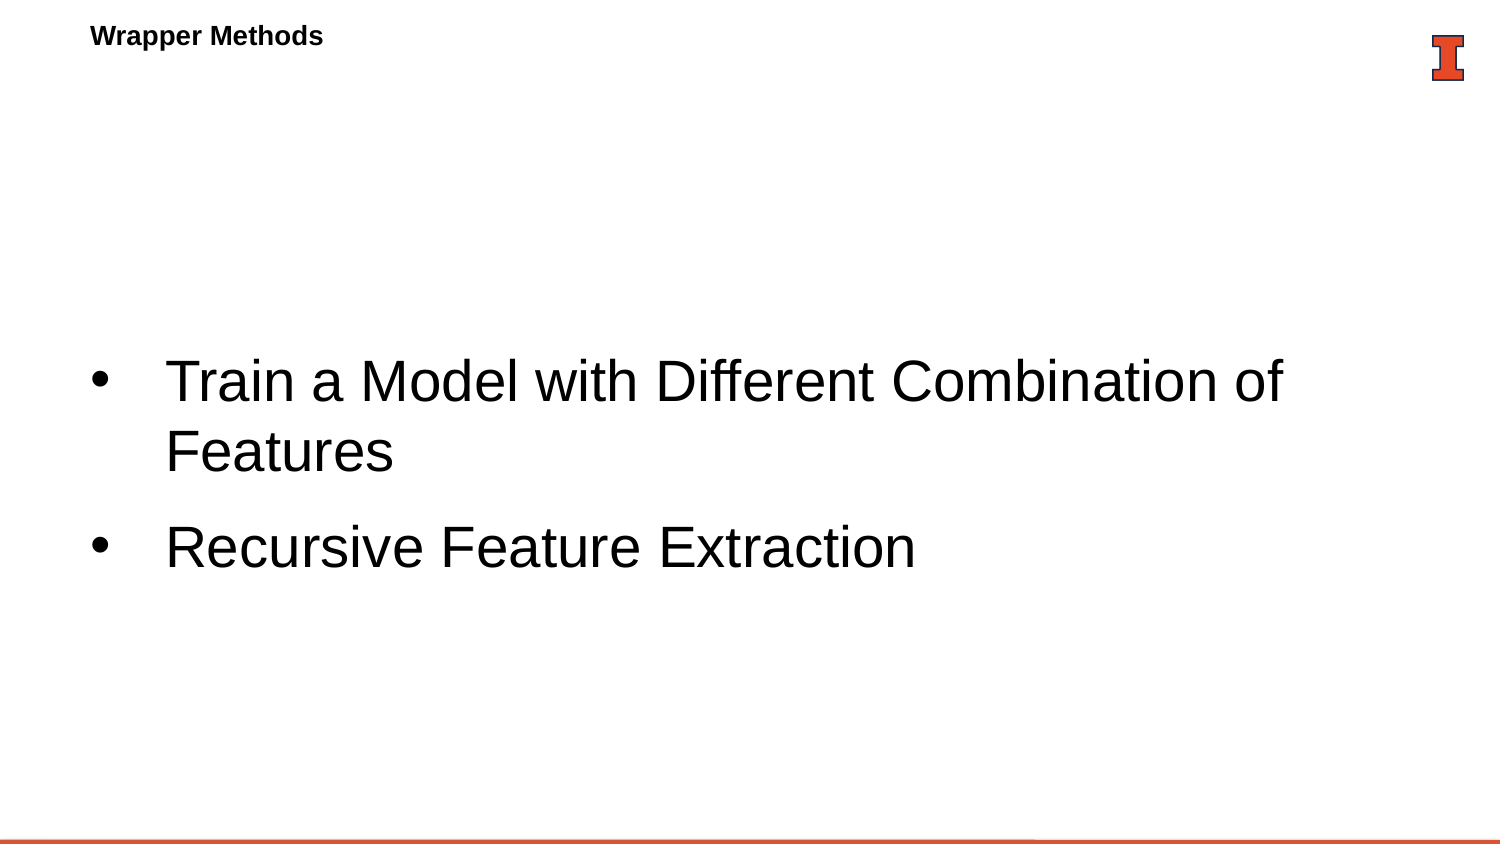

# Wrapper Methods
Train a Model with Different Combination of Features
Recursive Feature Extraction